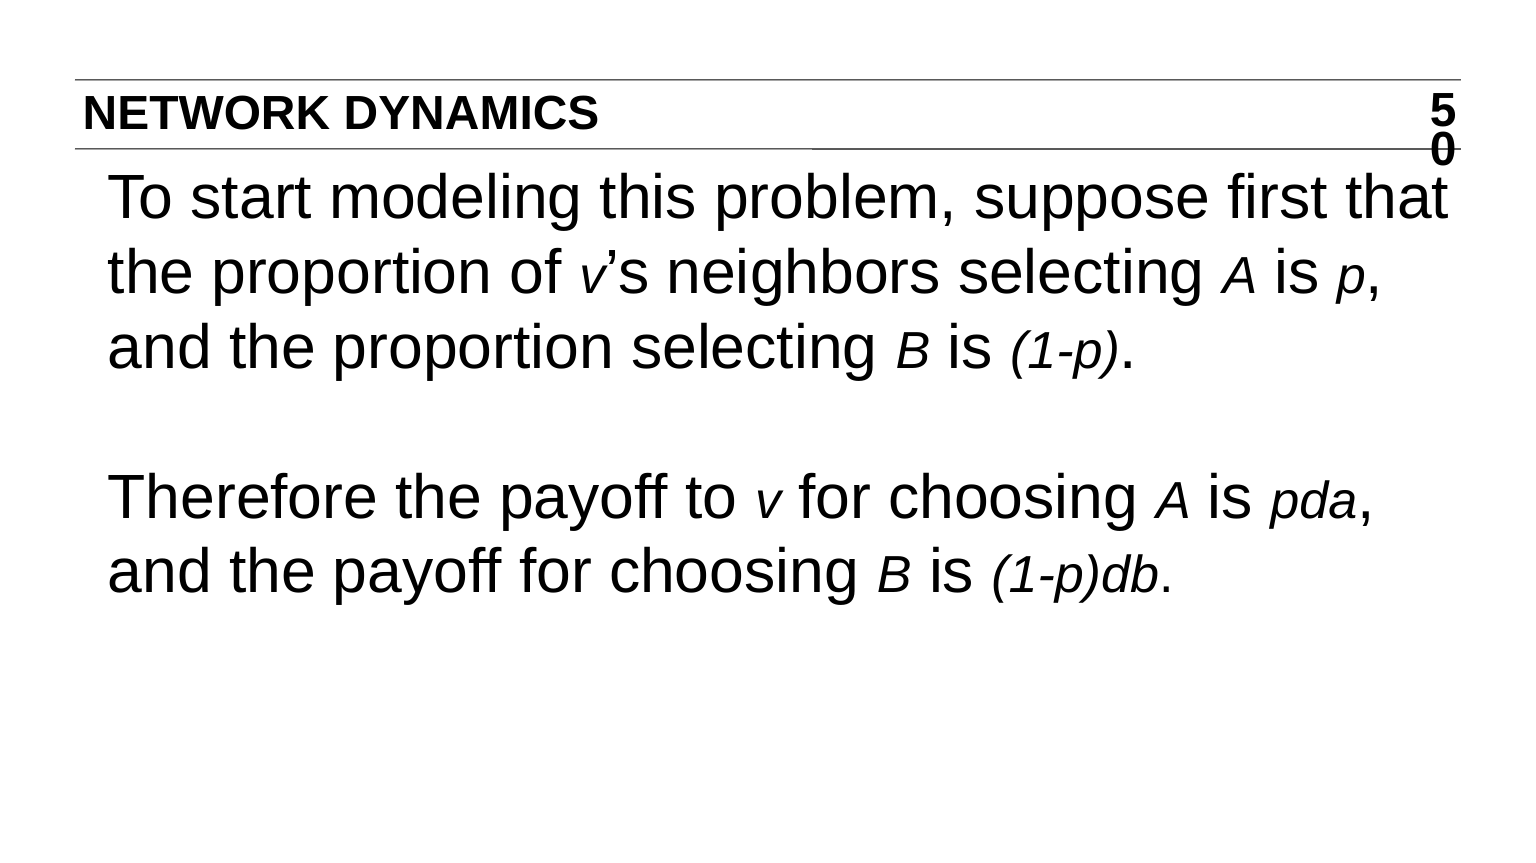

Network dynamics
50
To start modeling this problem, suppose first that the proportion of v’s neighbors selecting A is p, and the proportion selecting B is (1-p).

Therefore the payoff to v for choosing A is pda, and the payoff for choosing B is (1-p)db.